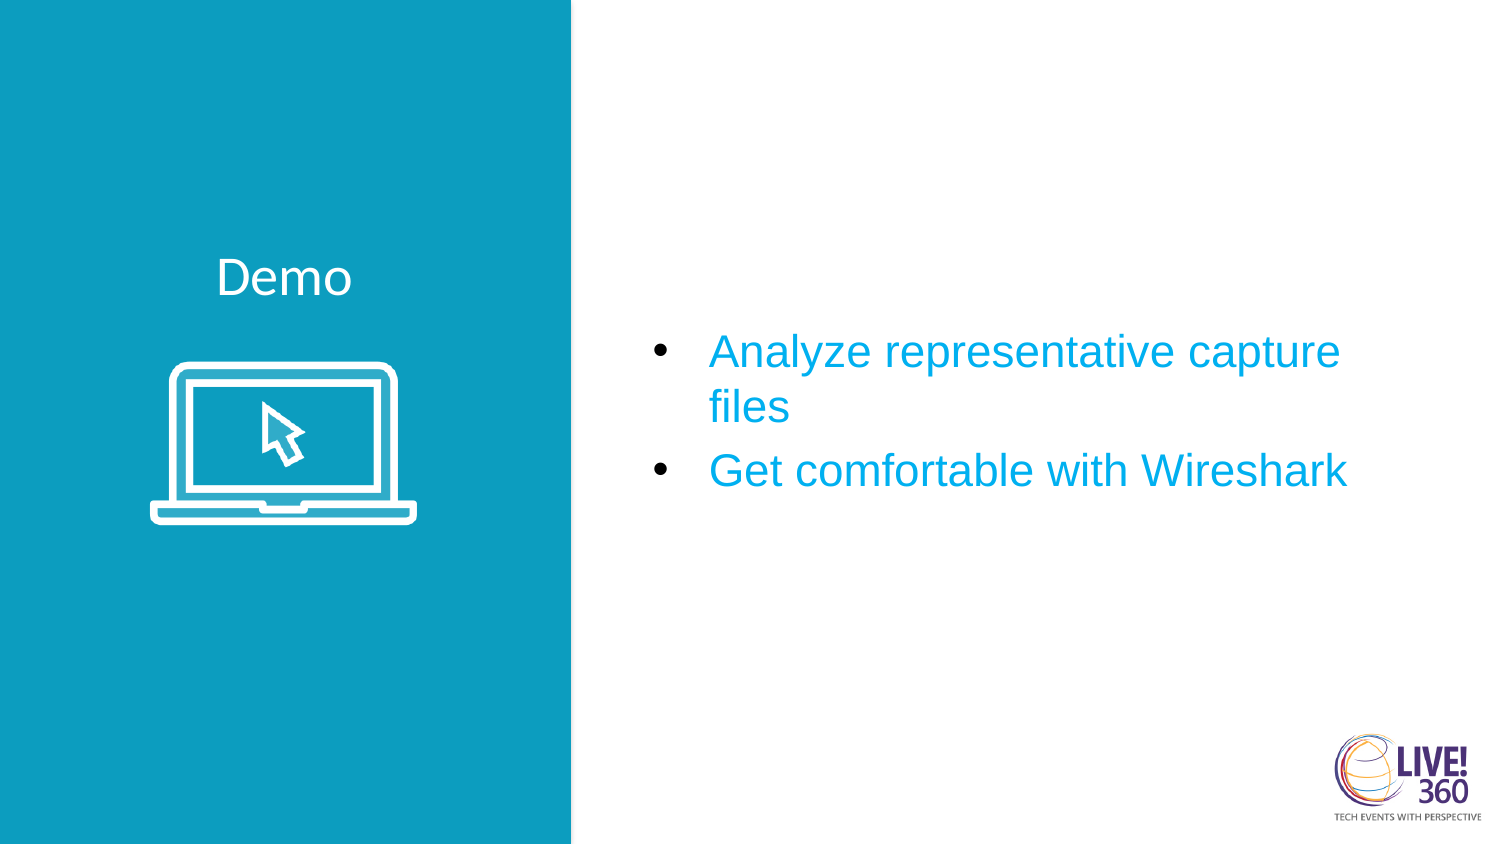

Analyze representative capture files
Get comfortable with Wireshark